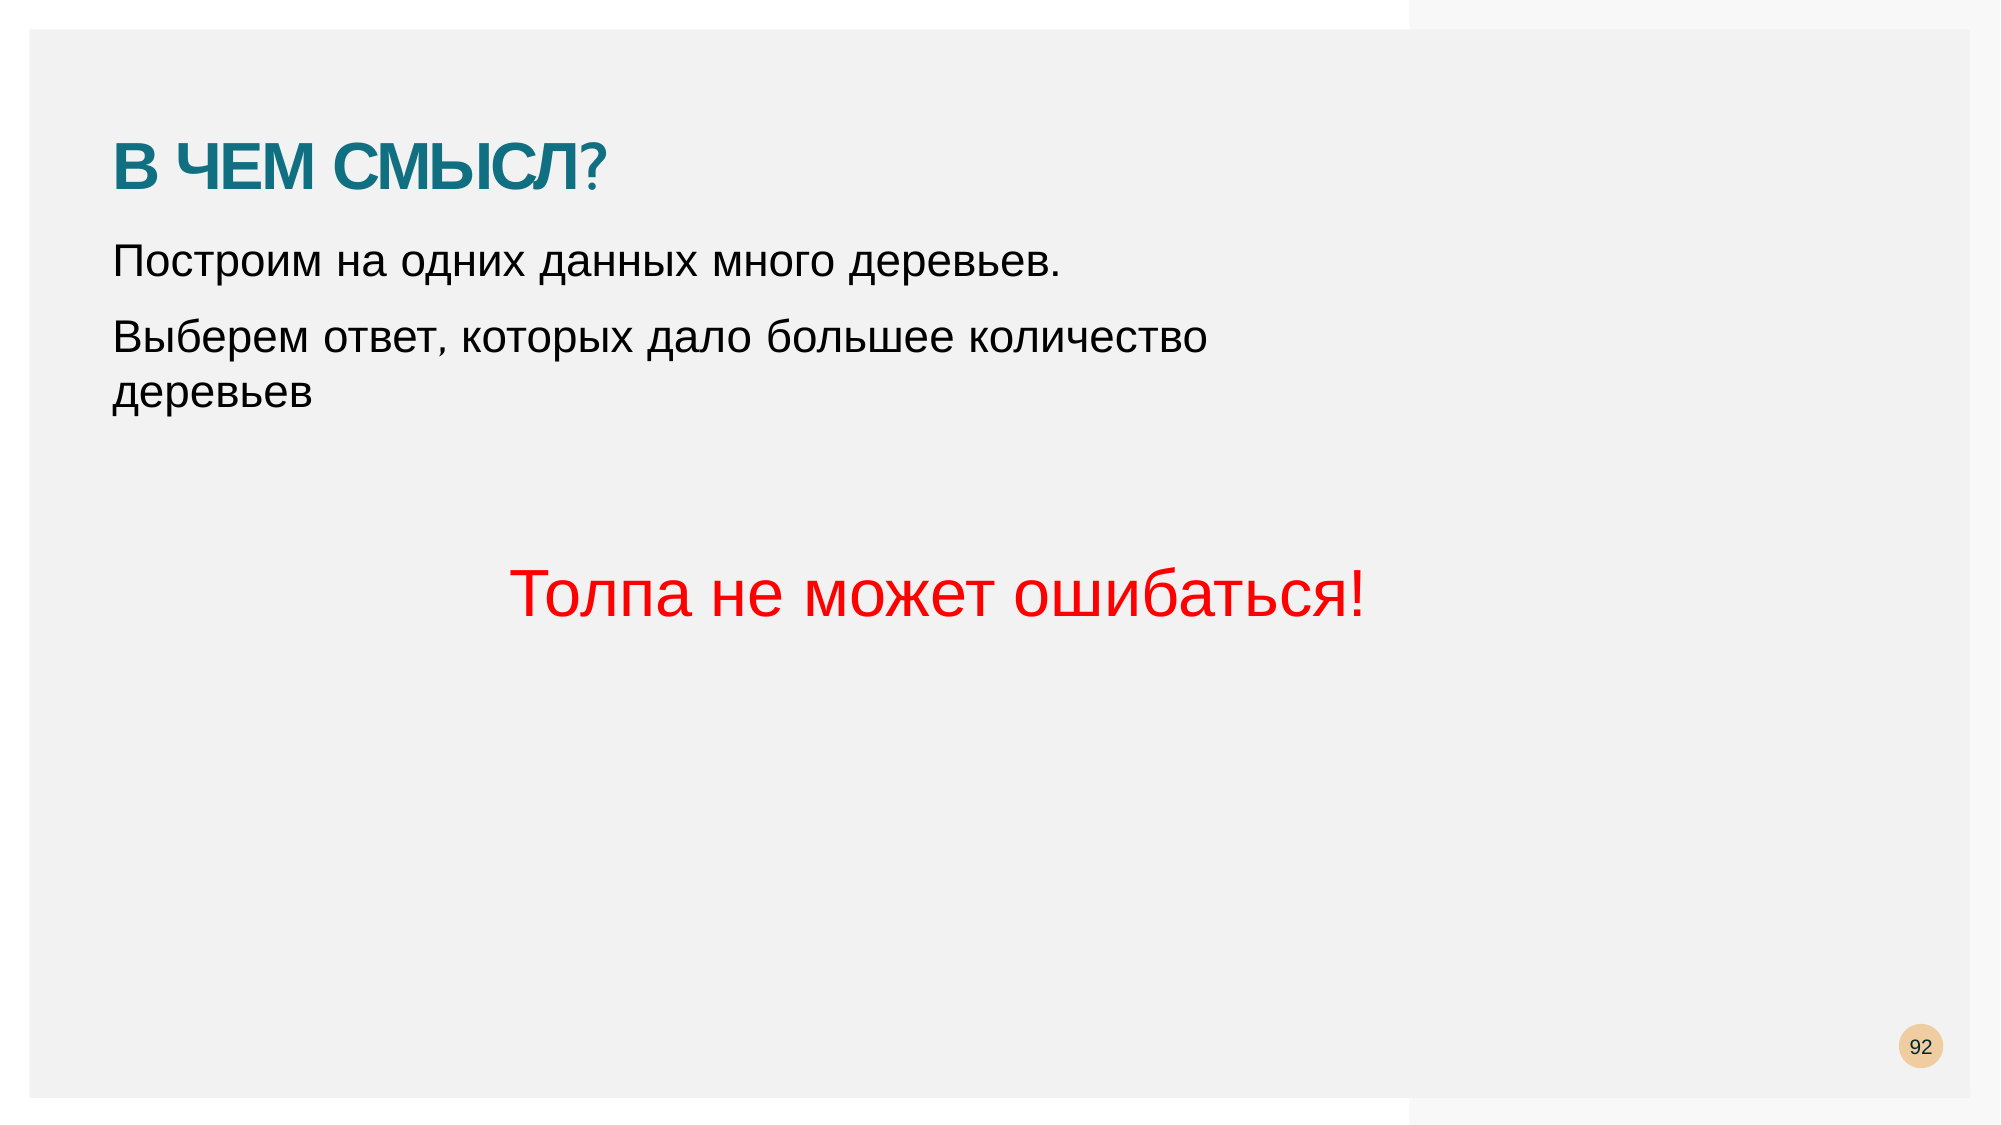

# В чем смысл?
Построим на одних данных много деревьев.
Выберем ответ, которых дало большее количество деревьев
Толпа не может ошибаться!
92